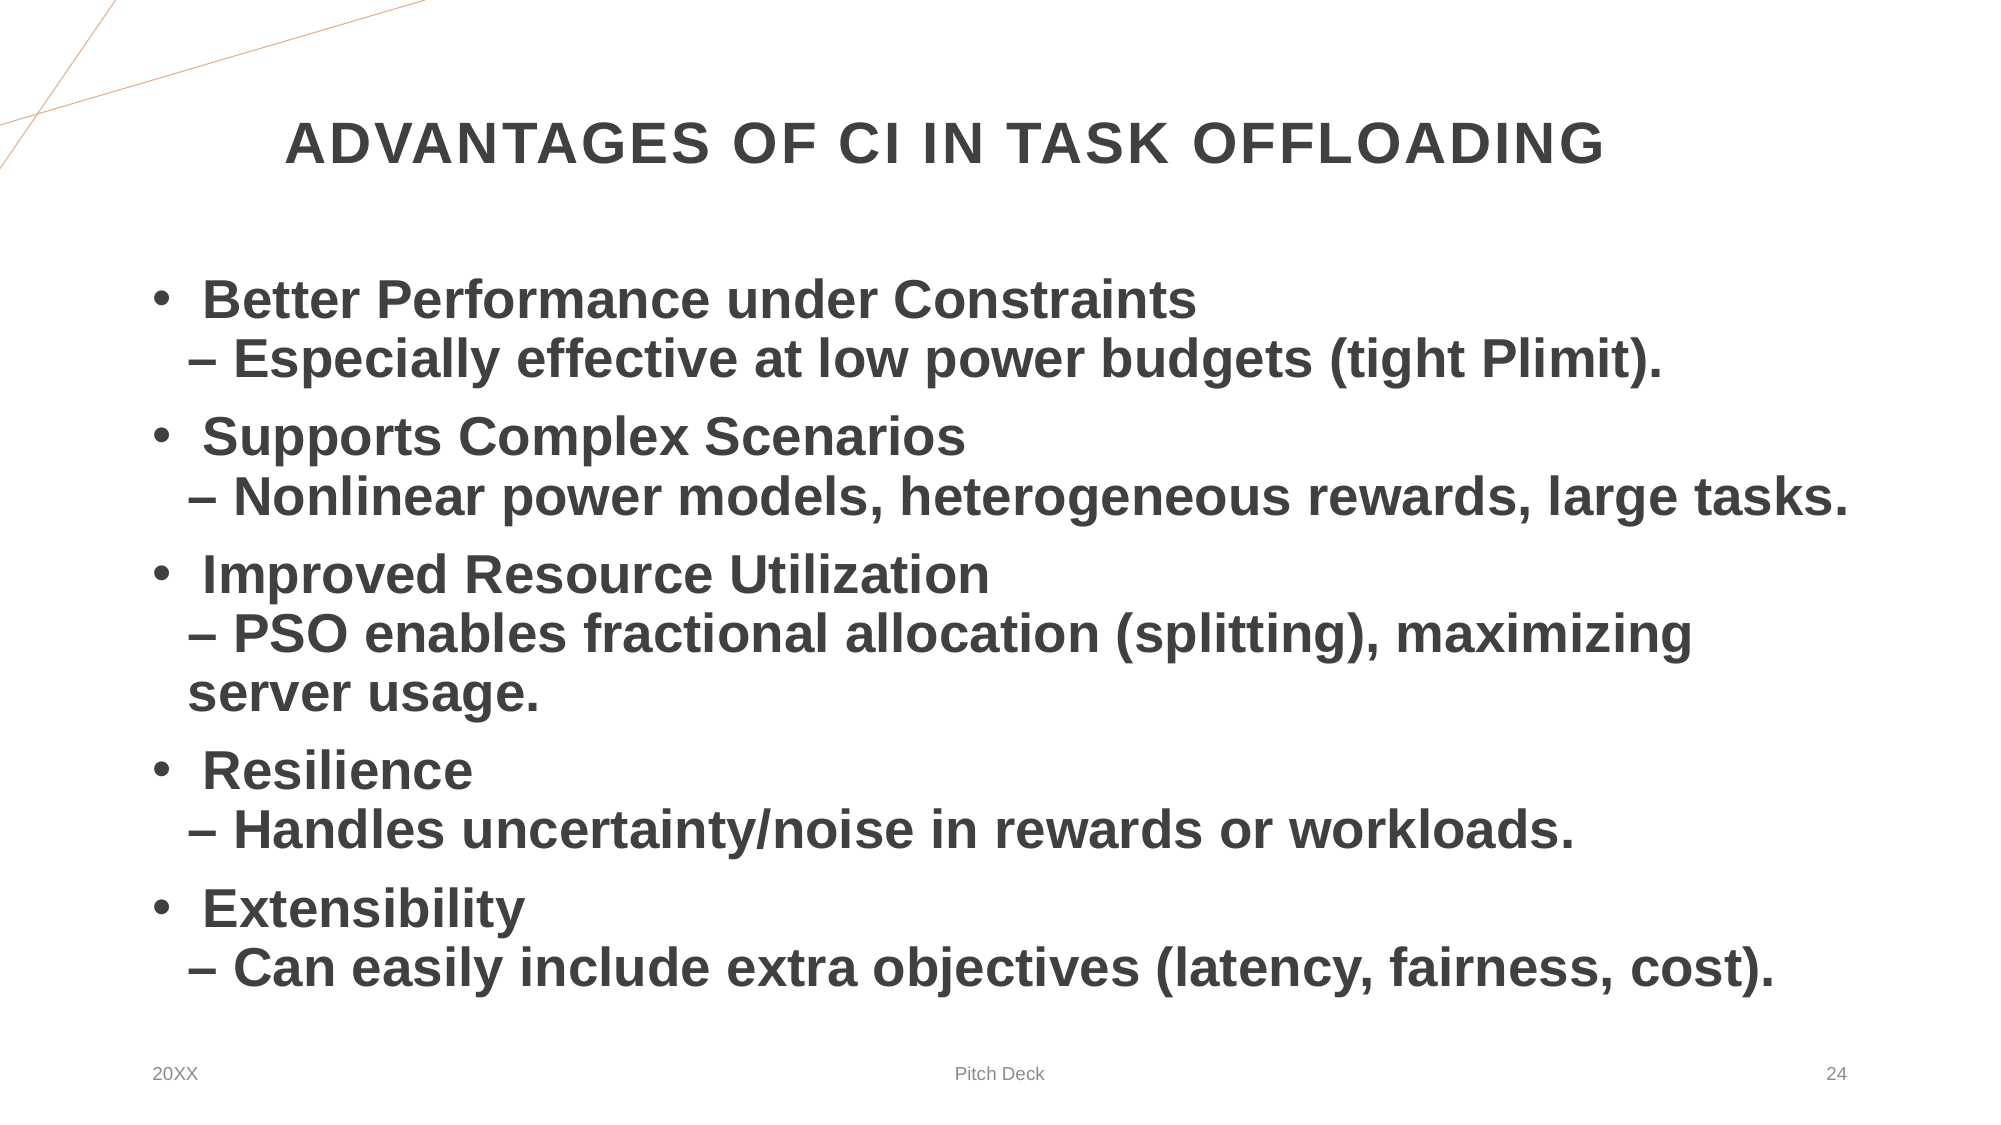

# Advantages of CI in Task Offloading
 Better Performance under Constraints
– Especially effective at low power budgets (tight Plimit).
 Supports Complex Scenarios
– Nonlinear power models, heterogeneous rewards, large tasks.
 Improved Resource Utilization
– PSO enables fractional allocation (splitting), maximizing server usage.
 Resilience
– Handles uncertainty/noise in rewards or workloads.
 Extensibility
– Can easily include extra objectives (latency, fairness, cost).

20XX
Pitch Deck
24